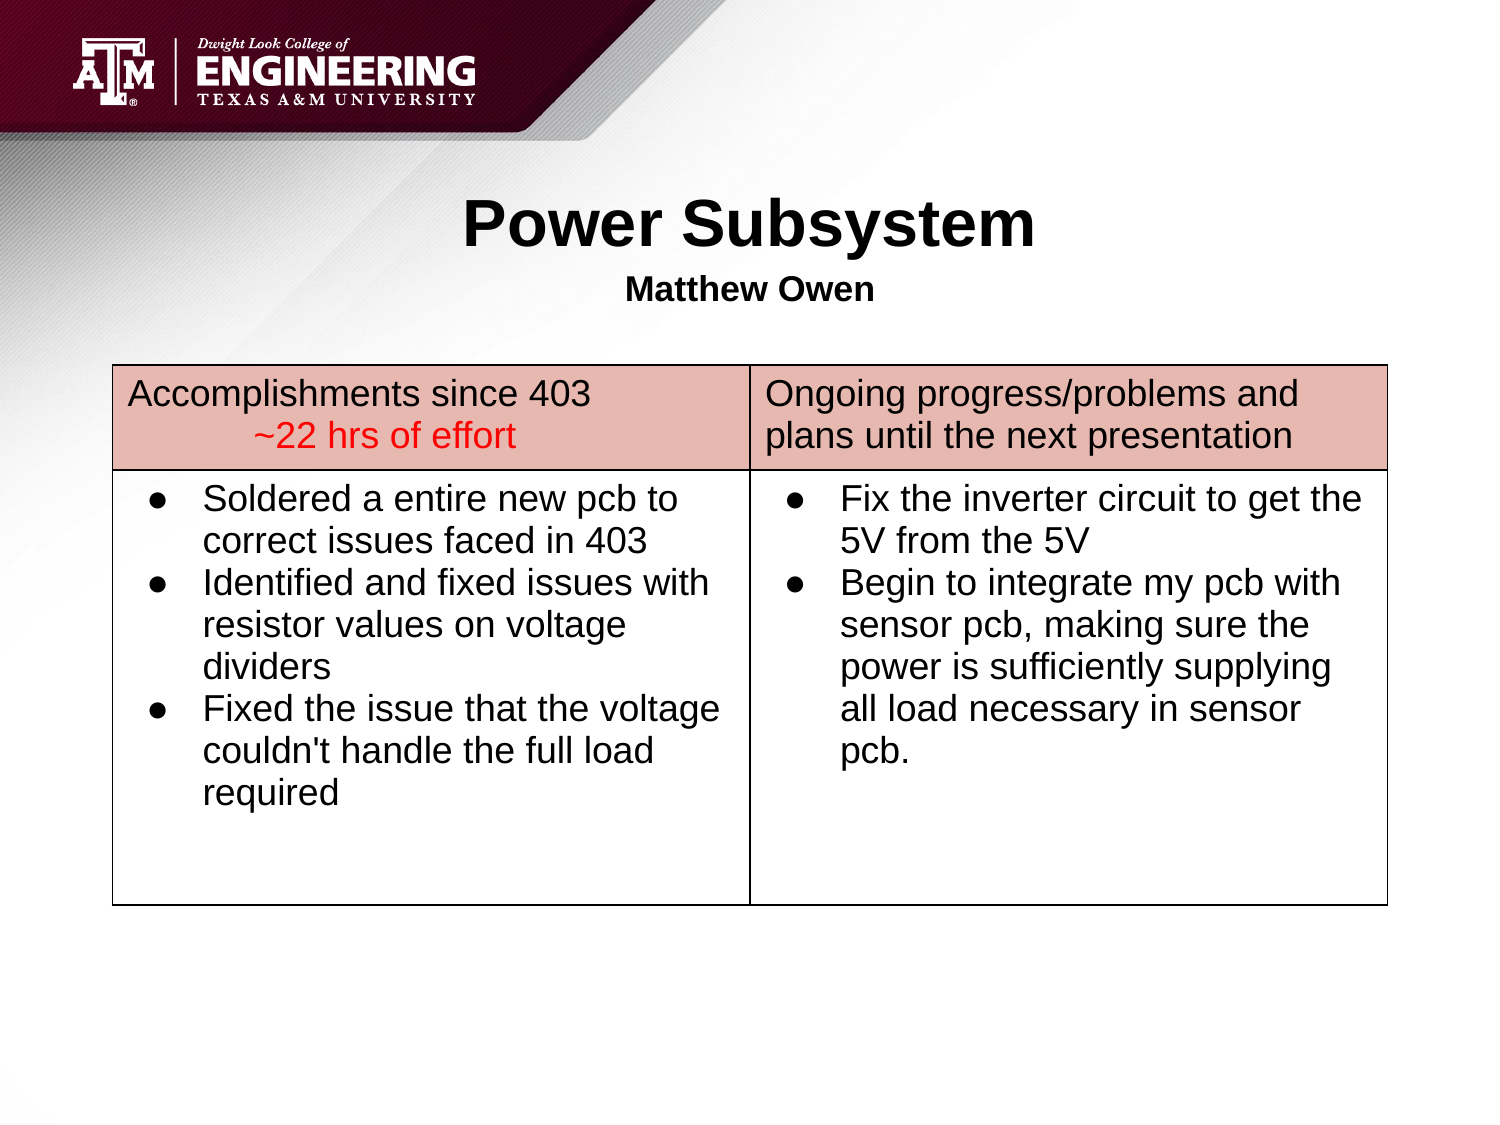

# Power Subsystem
Matthew Owen
| Accomplishments since 403 ~22 hrs of effort | Ongoing progress/problems and plans until the next presentation |
| --- | --- |
| Soldered a entire new pcb to correct issues faced in 403 Identified and fixed issues with resistor values on voltage dividers Fixed the issue that the voltage couldn't handle the full load required | Fix the inverter circuit to get the 5V from the 5V Begin to integrate my pcb with sensor pcb, making sure the power is sufficiently supplying all load necessary in sensor pcb. |